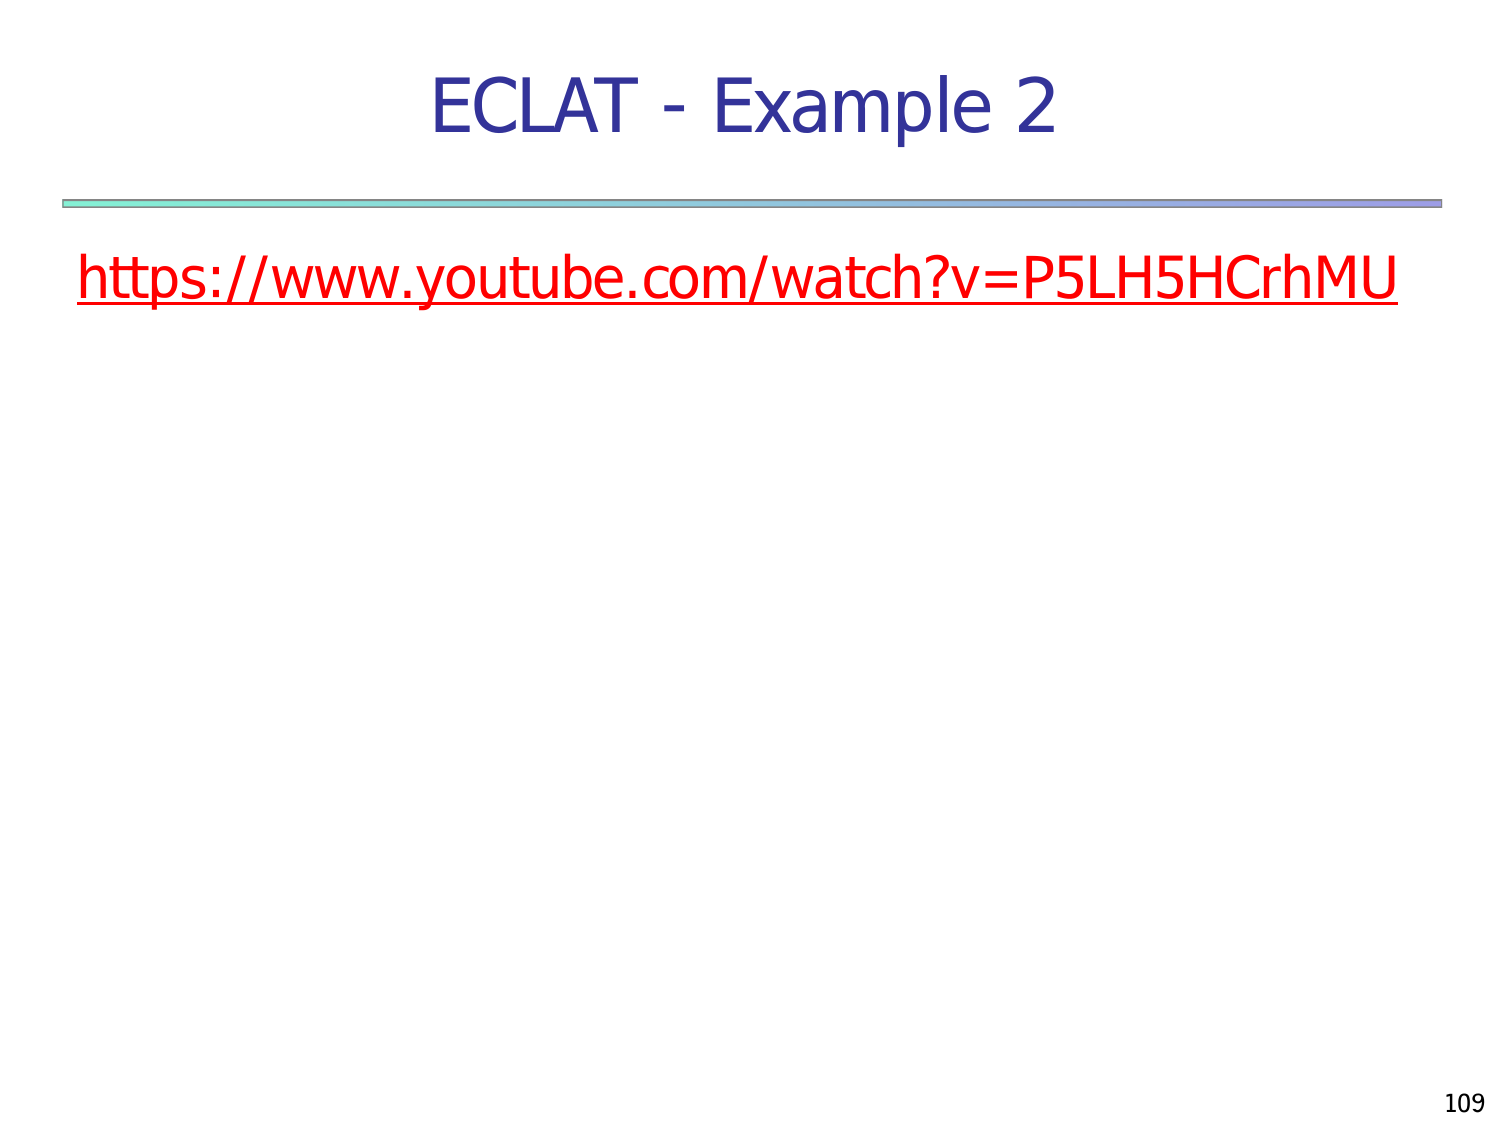

# ECLAT - Example 2
https://www.youtube.com/watch?v=P5LH5HCrhMU

109